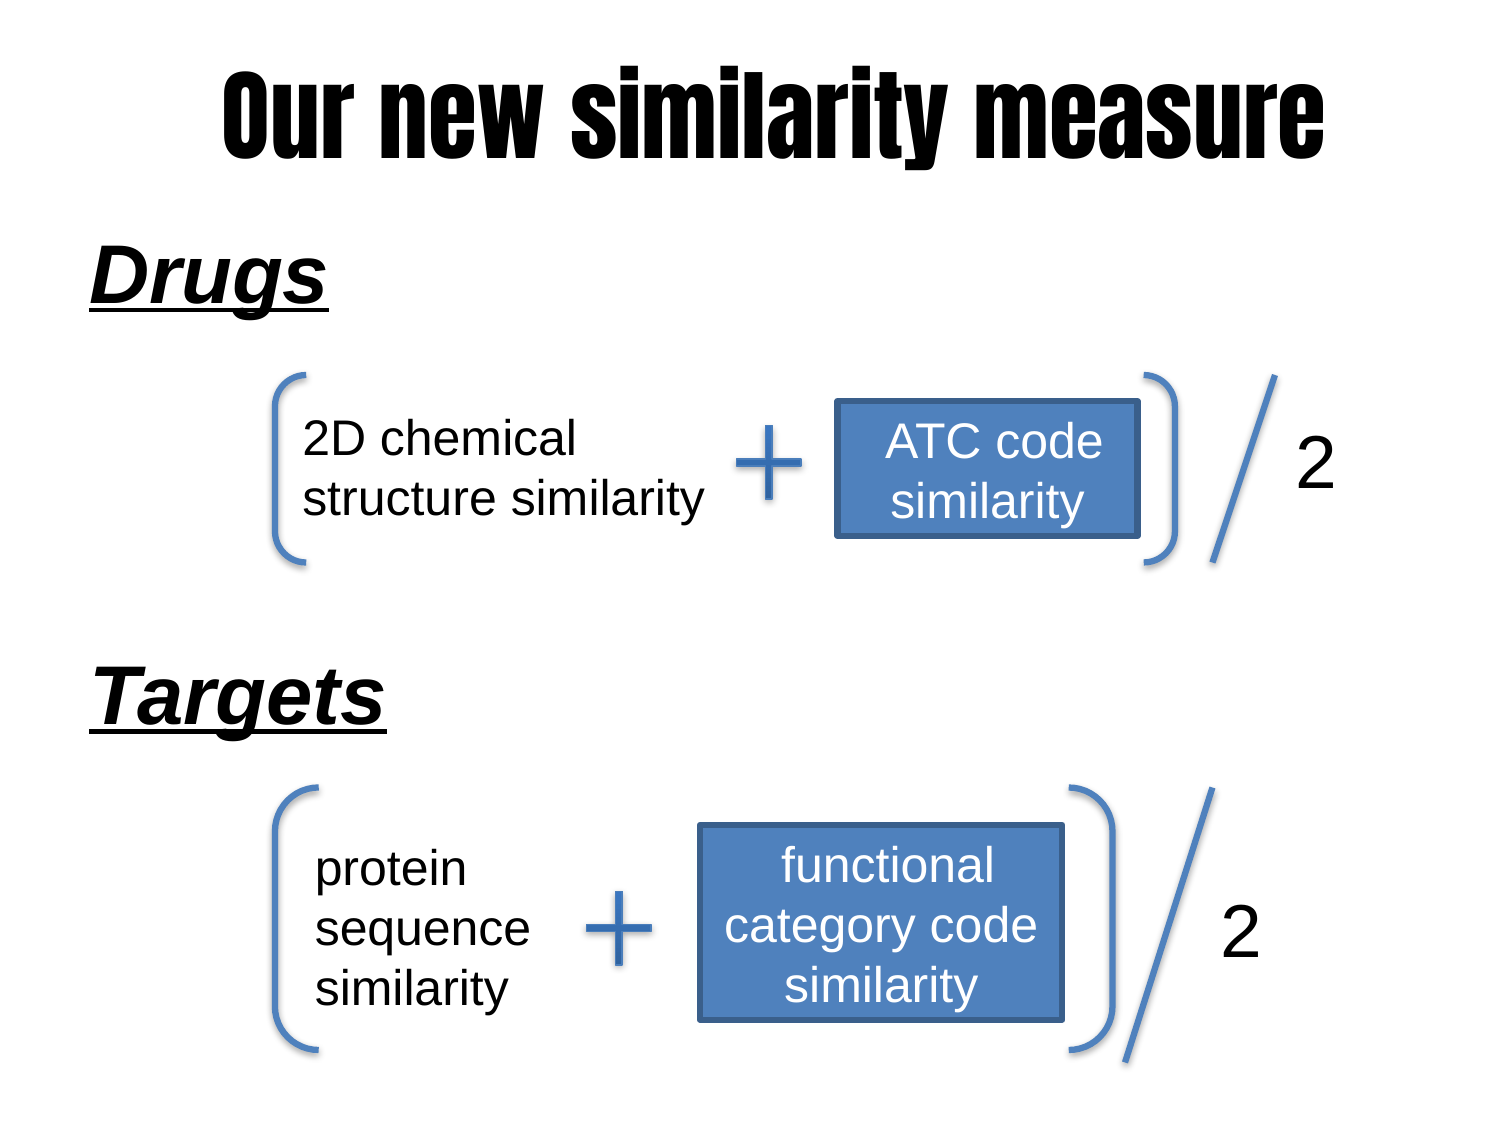

# Our new similarity measure
Drugs

2D chemical structure similarity
 ATC code similarity
 2

Targets

 functional category code similarity
protein
sequence similarity
 2